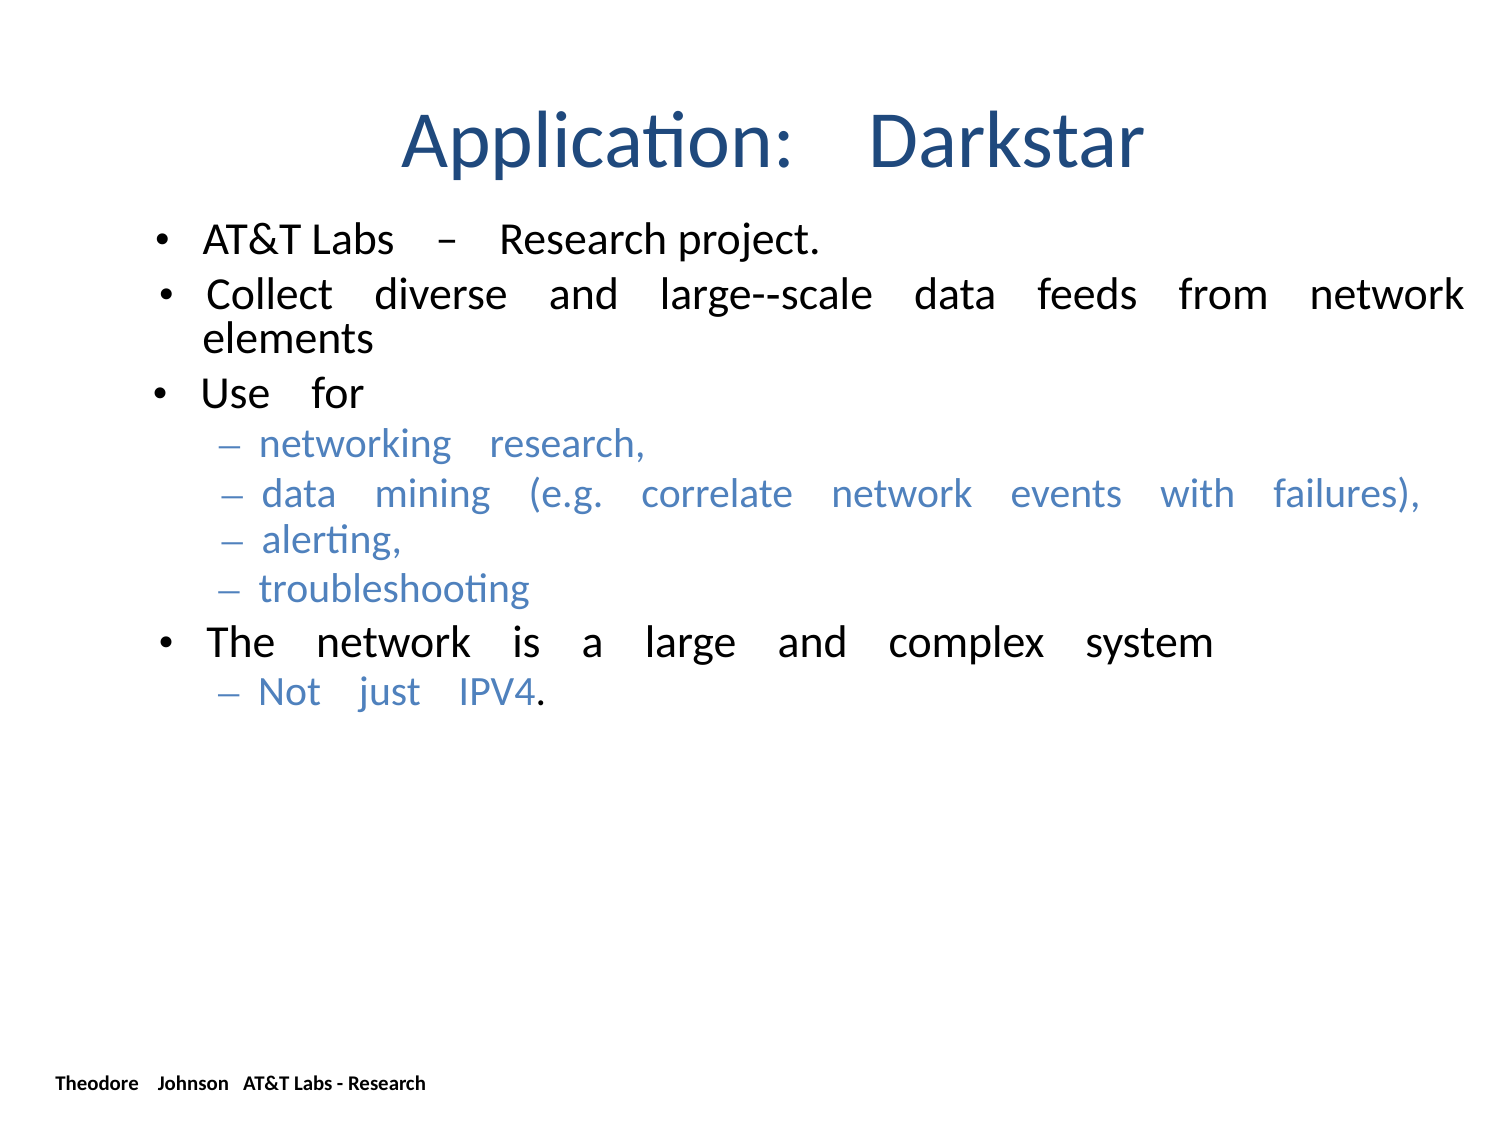

Application:    Darkstar
•   AT&T Labs    –    Research project.
•   Collect    diverse    and    large-­‐scale    data    feeds    from    network
elements
•   Use    for
–  networking    research,
–  data    mining    (e.g.    correlate    network    events    with    failures),
–  alerting,
–  troubleshooting
•   The    network    is    a    large    and    complex    system
–  Not    just    IPV4.

Theodore    Johnson   AT&T Labs - Research